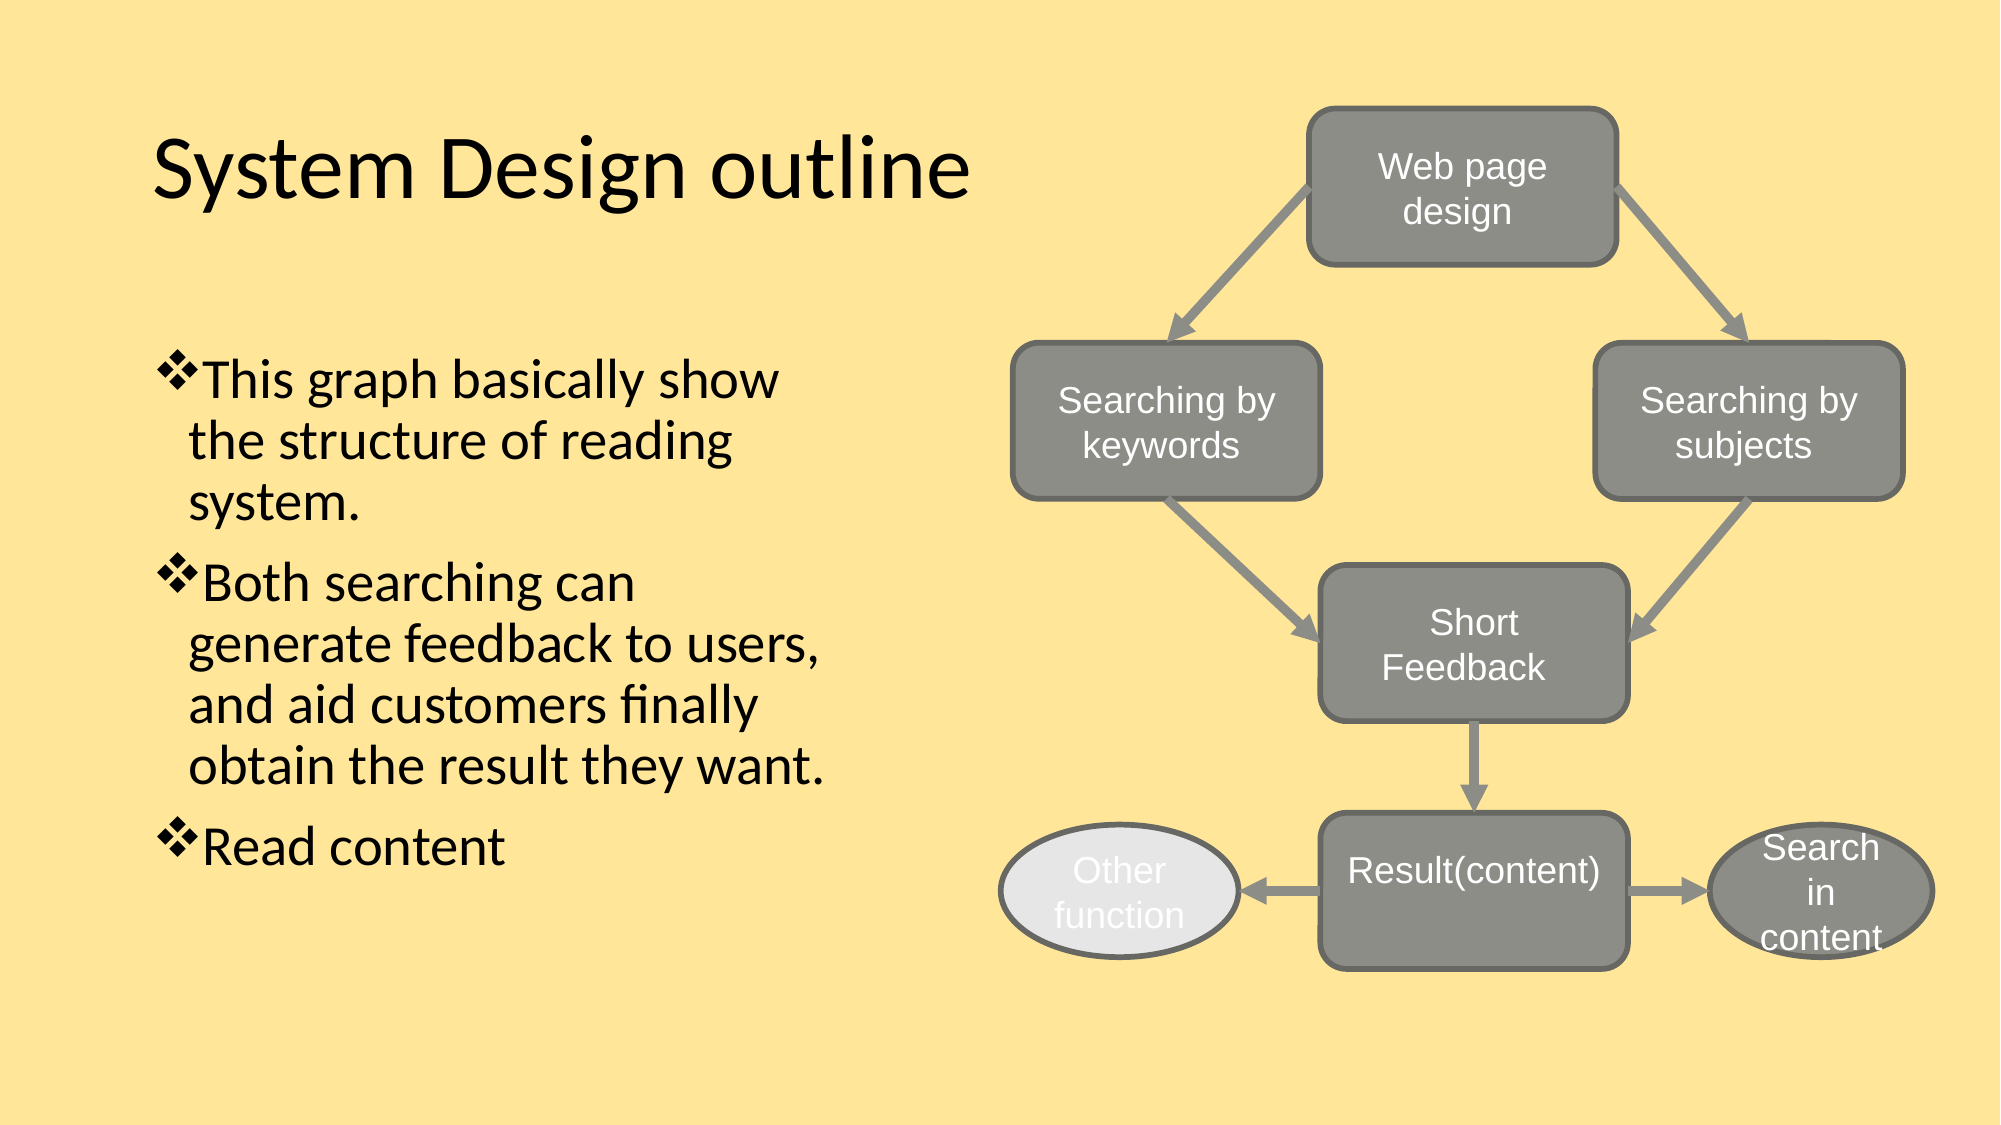

# System Design outline
Web page design
This graph basically show the structure of reading system.
Both searching can generate feedback to users, and aid customers finally obtain the result they want.
Read content
Searching by keywords
Searching by subjects
Short Feedback
Result(content)
Other function
Search in content